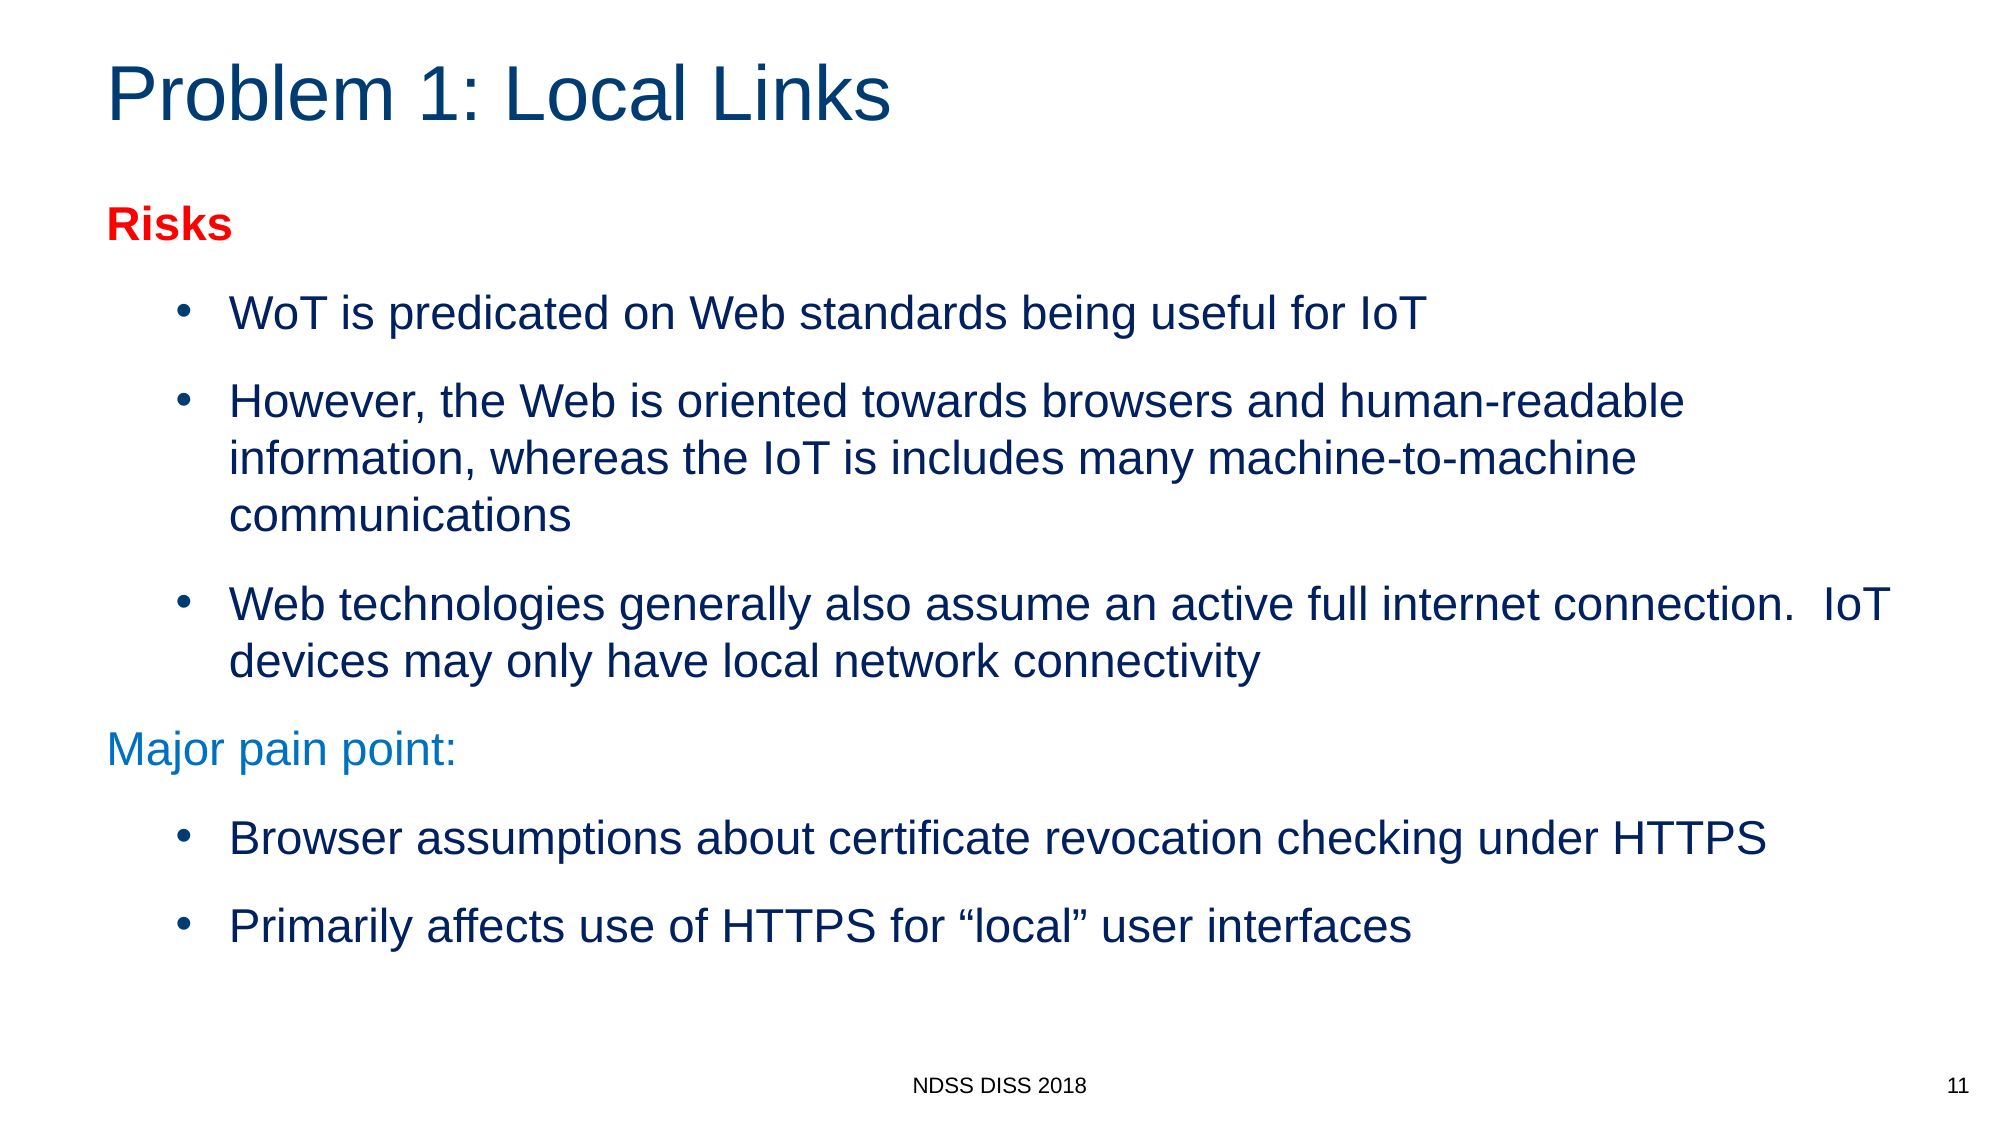

# Problem 1: Local Links
Risks
WoT is predicated on Web standards being useful for IoT
However, the Web is oriented towards browsers and human-readable information, whereas the IoT is includes many machine-to-machine communications
Web technologies generally also assume an active full internet connection.  IoT devices may only have local network connectivity
Major pain point:
Browser assumptions about certificate revocation checking under HTTPS
Primarily affects use of HTTPS for “local” user interfaces
NDSS DISS 2018
11